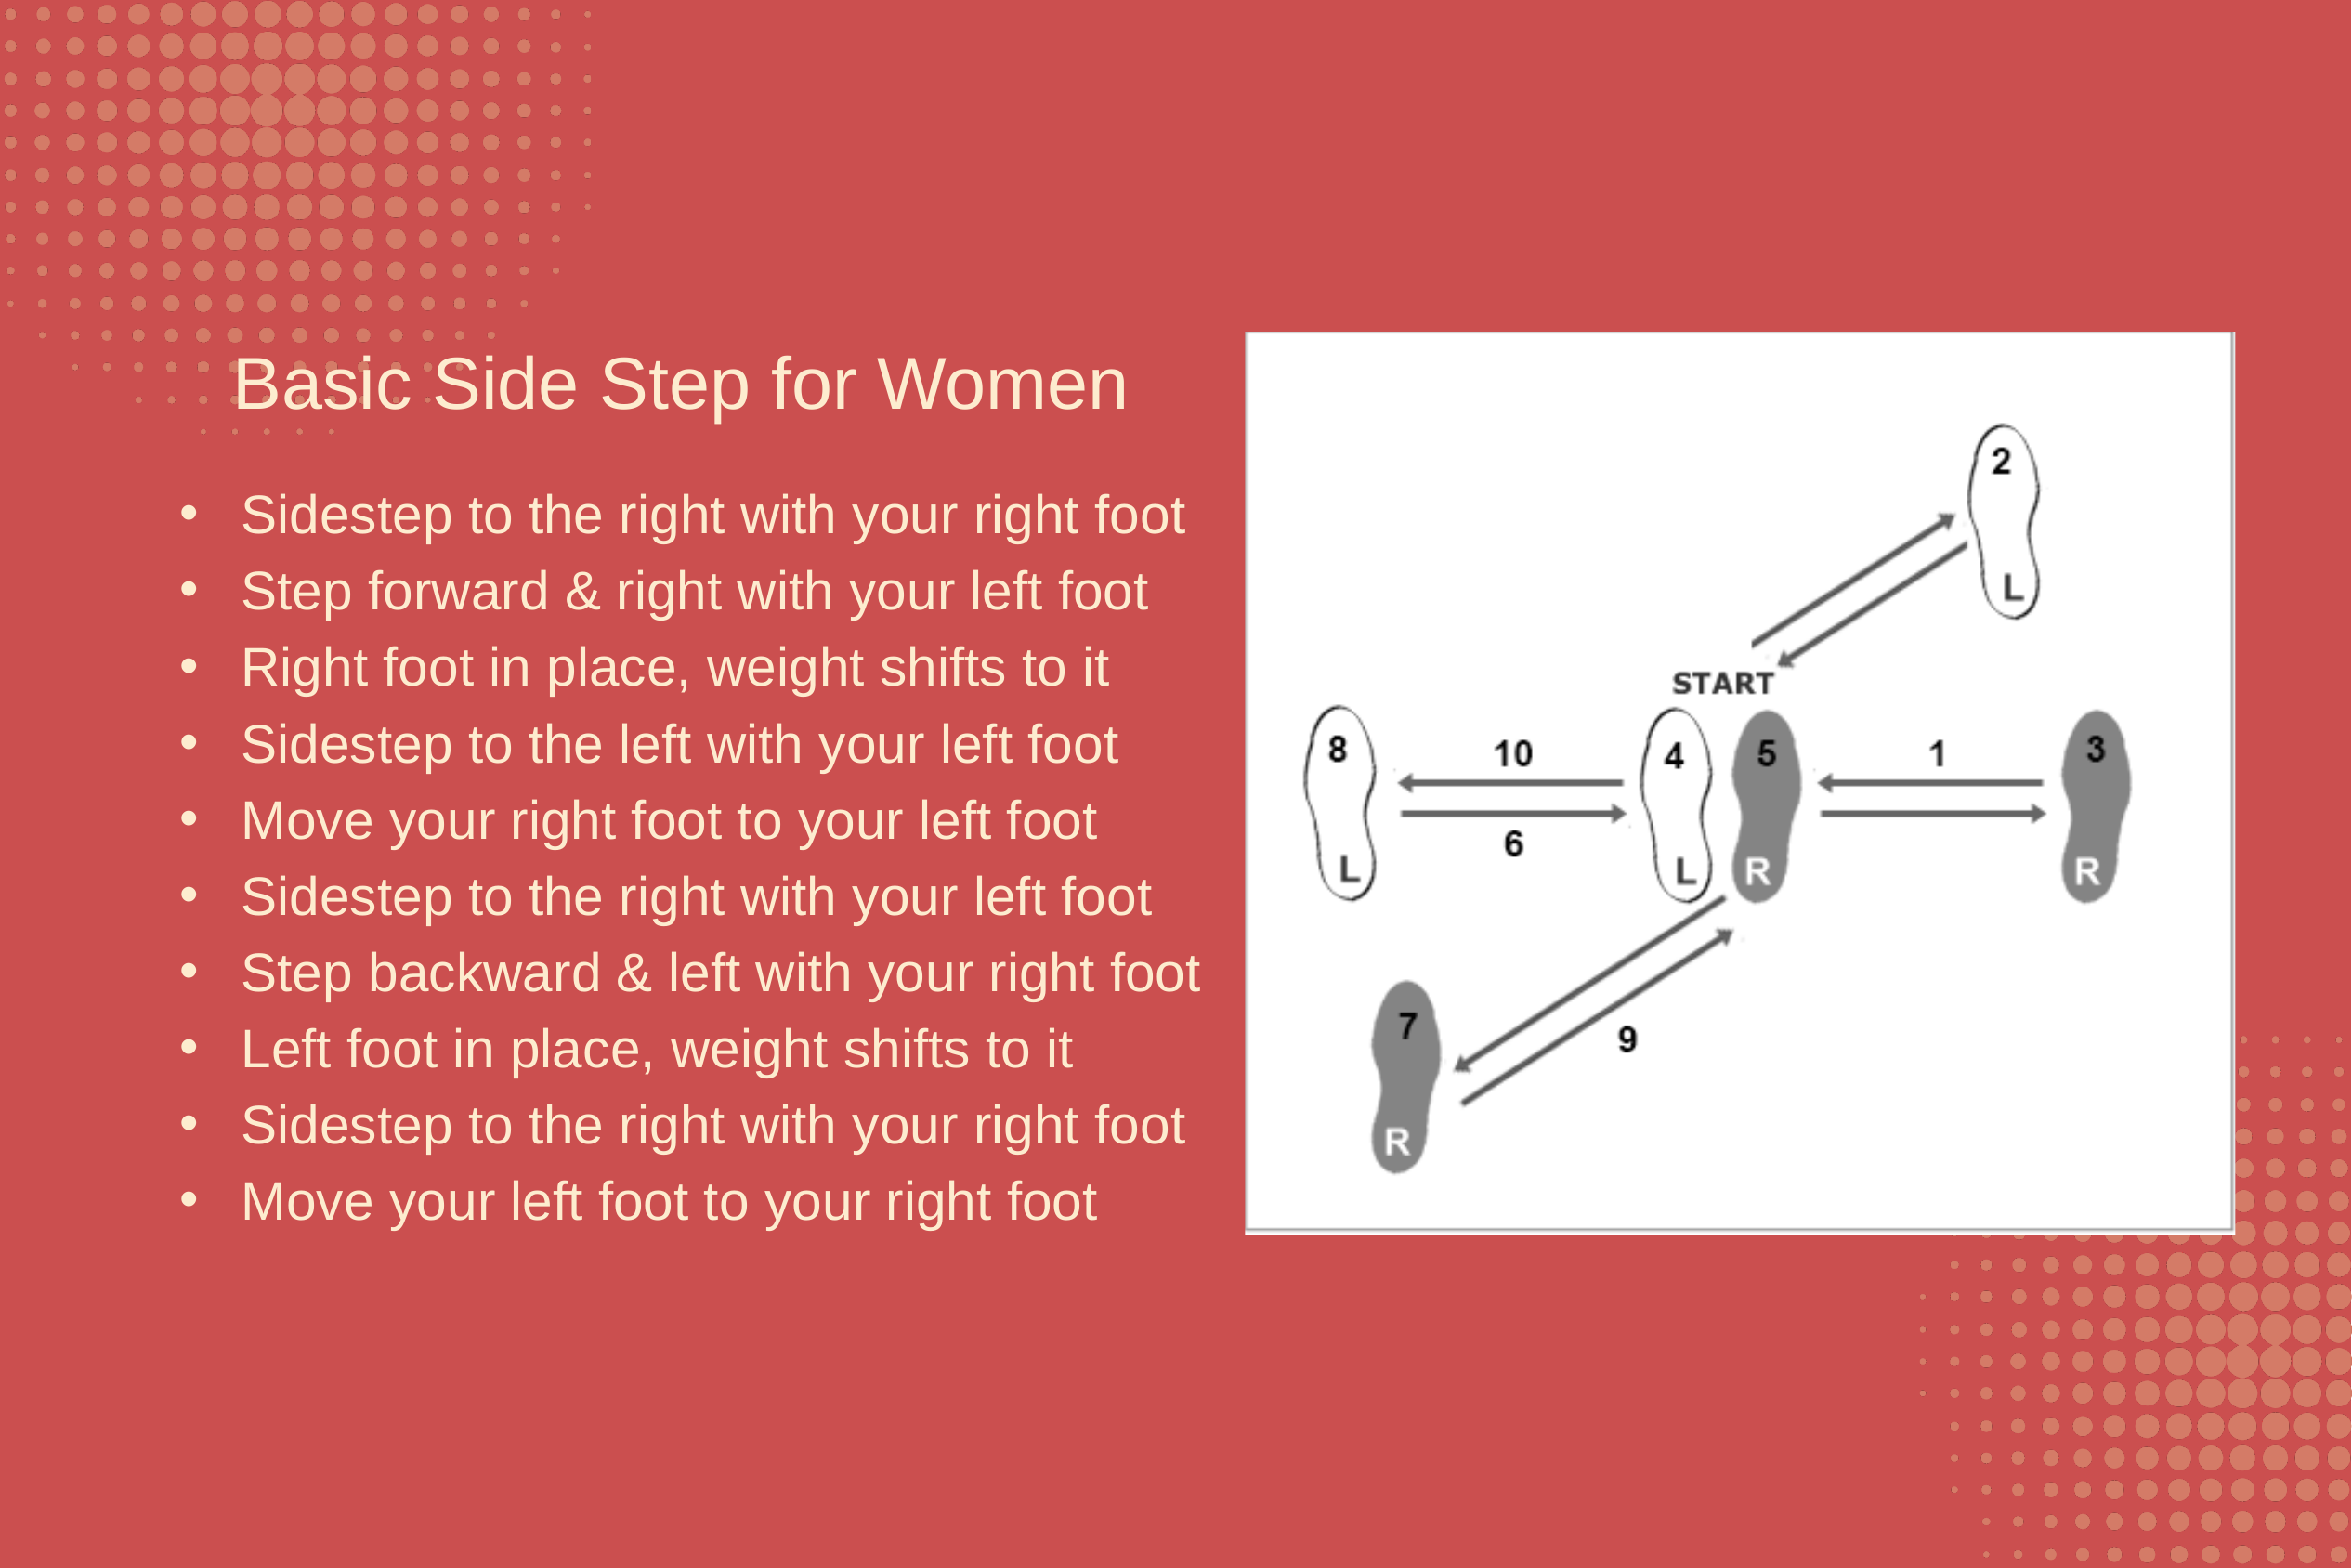

Basic Side Step for Women

 Sidestep to the right with your right foot
 Step forward & right with your left foot
 Right foot in place, weight shifts to it
 Sidestep to the left with your left foot
 Move your right foot to your left foot
 Sidestep to the right with your left foot
 Step backward & left with your right foot
 Left foot in place, weight shifts to it
 Sidestep to the right with your right foot
 Move your left foot to your right foot